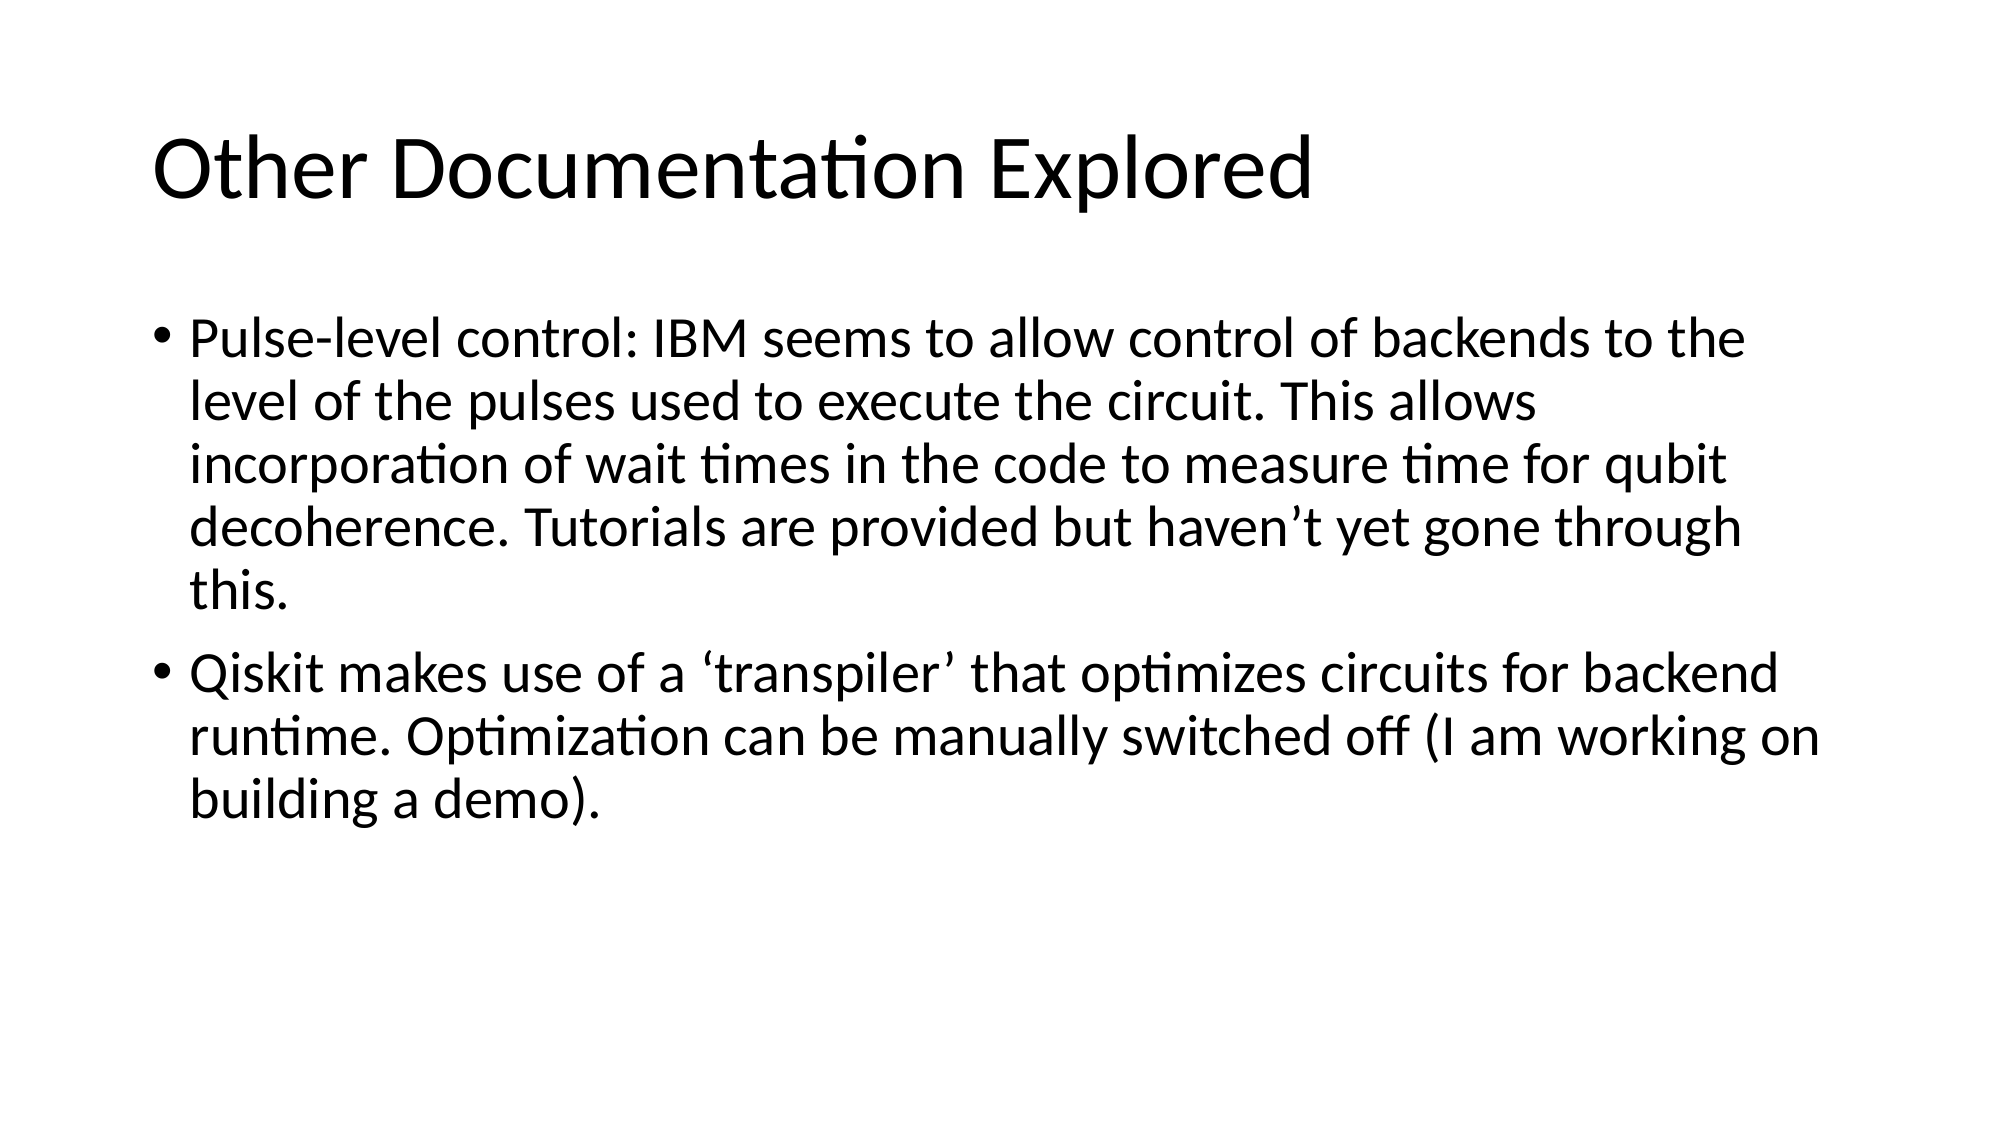

# Other Documentation Explored
Pulse-level control: IBM seems to allow control of backends to the level of the pulses used to execute the circuit. This allows incorporation of wait times in the code to measure time for qubit decoherence. Tutorials are provided but haven’t yet gone through this.
Qiskit makes use of a ‘transpiler’ that optimizes circuits for backend runtime. Optimization can be manually switched off (I am working on building a demo).